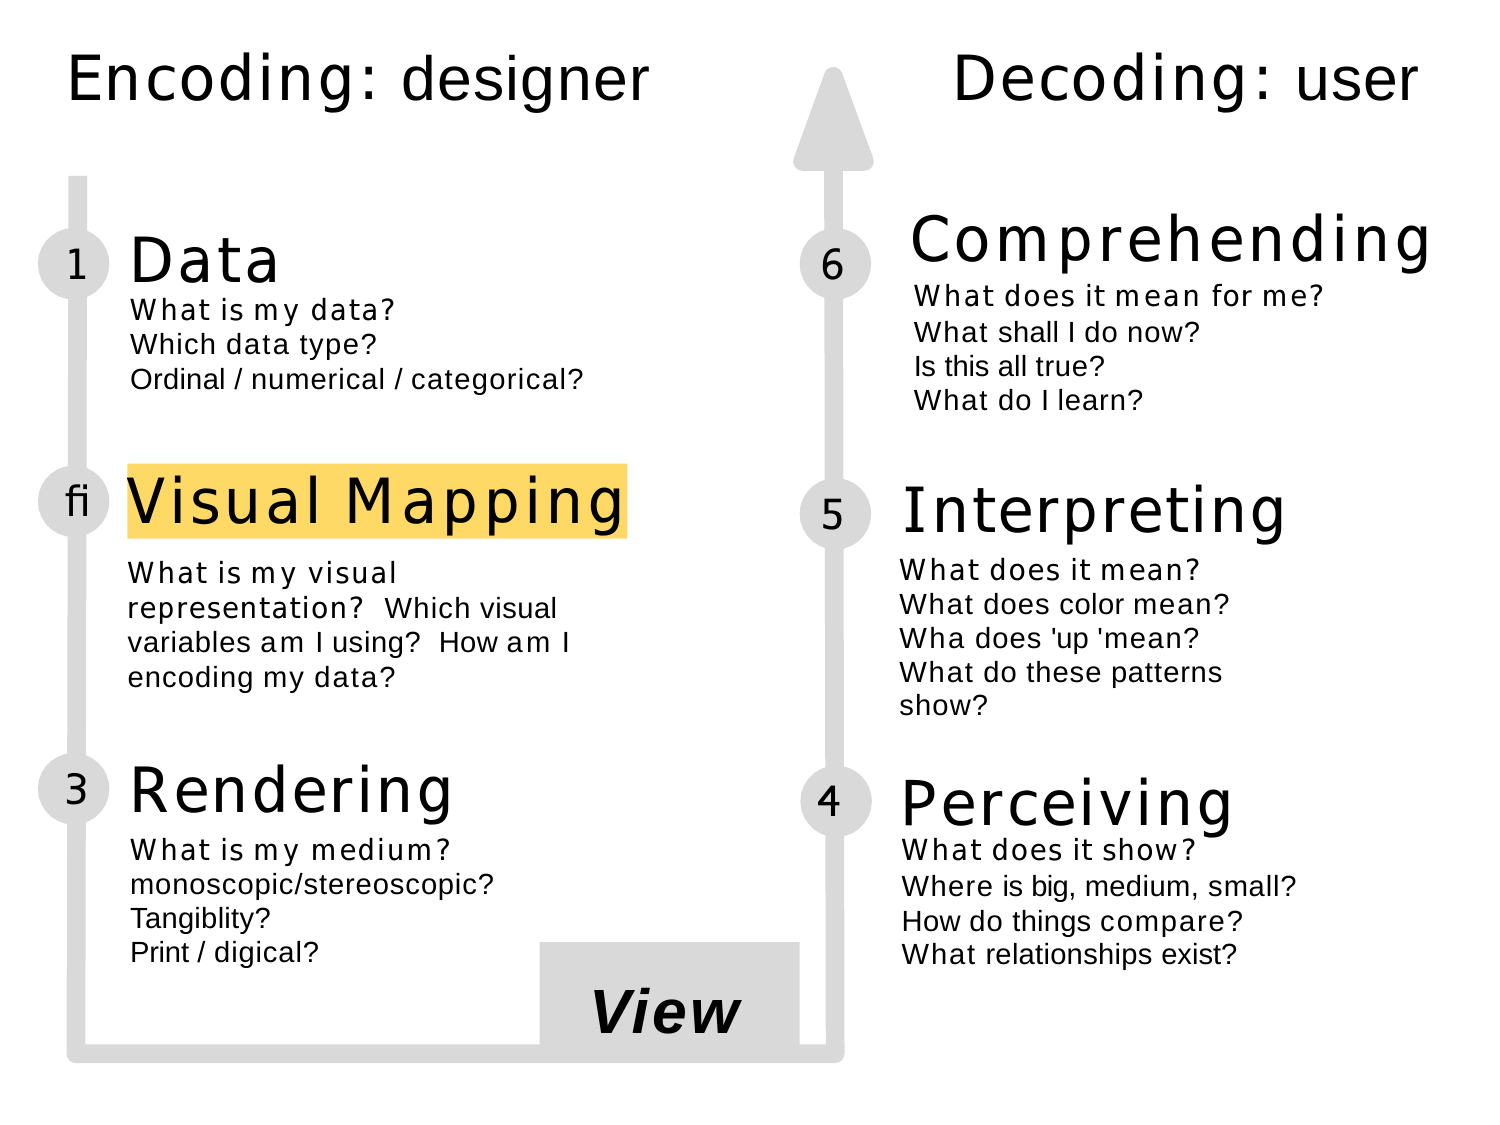

# Encoding: designer
Decoding: user

Comprehending
What does it mean for me?
What shall I do now?  Is this all true?
What do I learn?
Data

1
6
What is my data?
Which data type?
Ordinal / numerical / categorical?
Interpreting
What does it mean?  What does color mean?  Wha does 'up 'mean?
What do these patterns show?
Visual Mapping

fi

5
What is my visual representation?  Which visual variables am I using?  How am I encoding my data?
Rendering
What is my medium?  monoscopic/stereoscopic?  Tangiblity?
Print / digical?

3
Perceiving

4
What does it show?
Where is big, medium, small?  How do things compare?
What relationships exist?
View